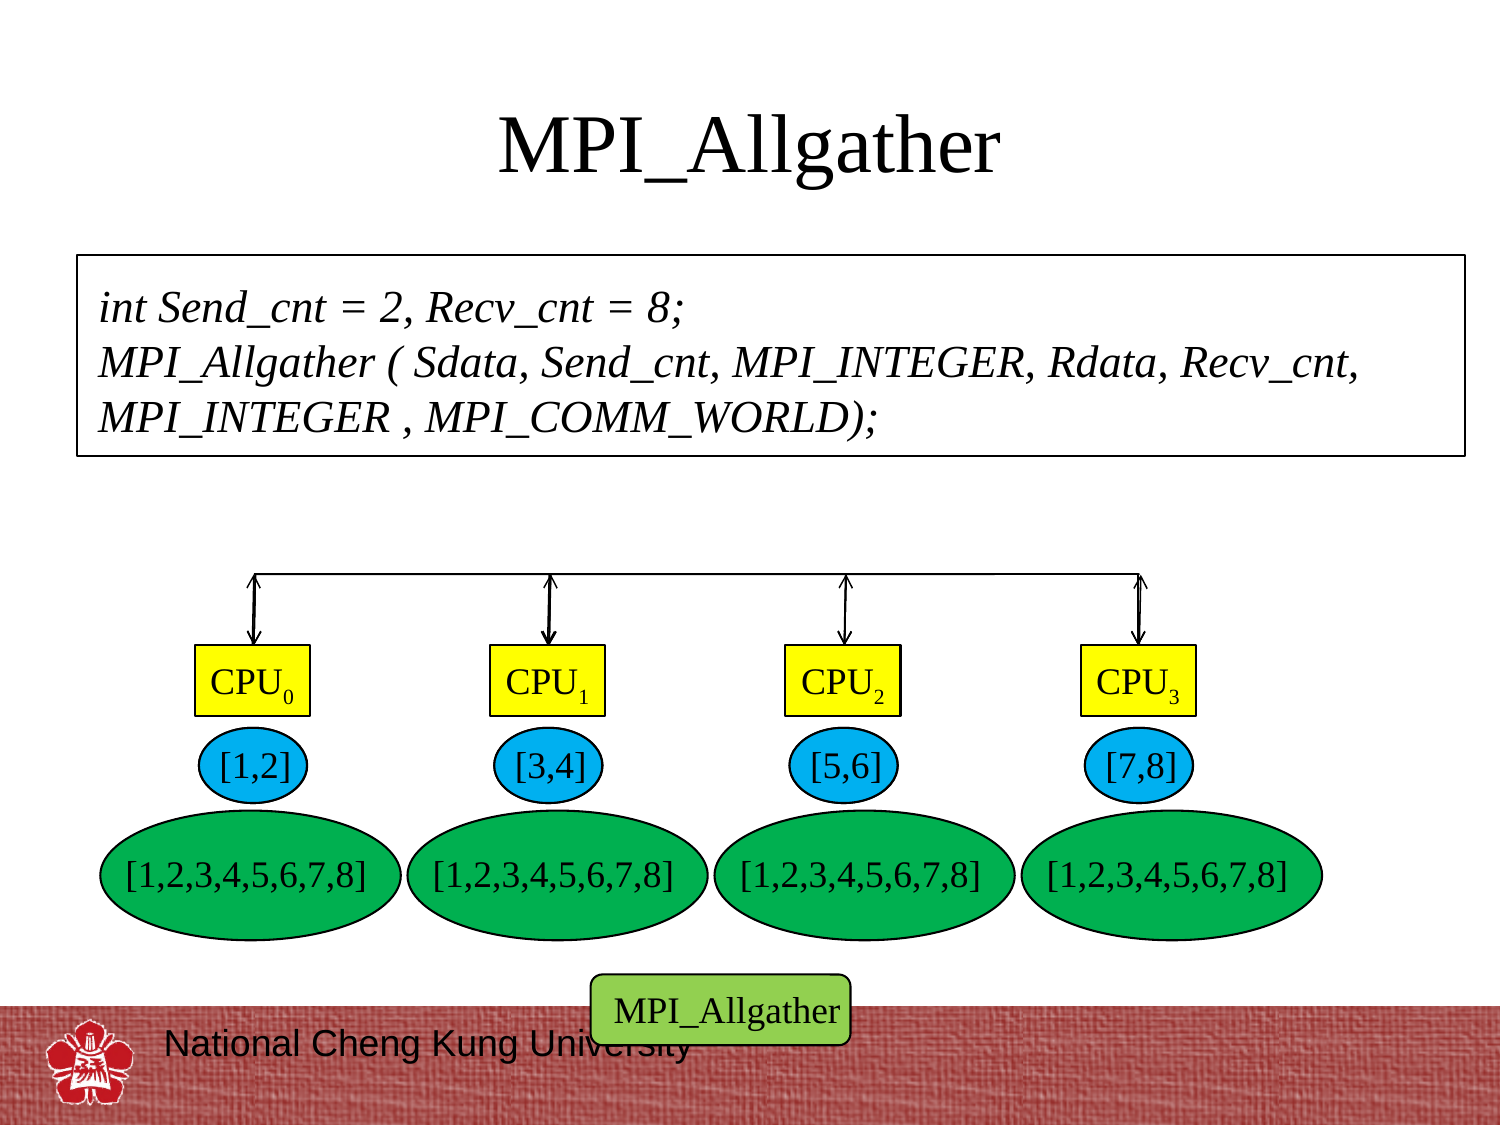

# MPI_Allgather

int Send_cnt = 2, Recv_cnt = 8;
MPI_Allgather ( Sdata, Send_cnt, MPI_INTEGER, Rdata, Recv_cnt,
MPI_INTEGER , MPI_COMM_WORLD);

CPU0

CPU1

CPU2

CPU3

Sdata

 [1,2]

Sdata

 [3,4]

Sdata

 [5,6]

Sdata

 [7,8]

[1,2,3,4,5,6,7,8]

[1,2,3,4,5,6,7,8]

[1,2,3,4,5,6,7,8]

[1,2,3,4,5,6,7,8]

Rdata

Rdata

Rdata

Rdata

MPI_Allgather